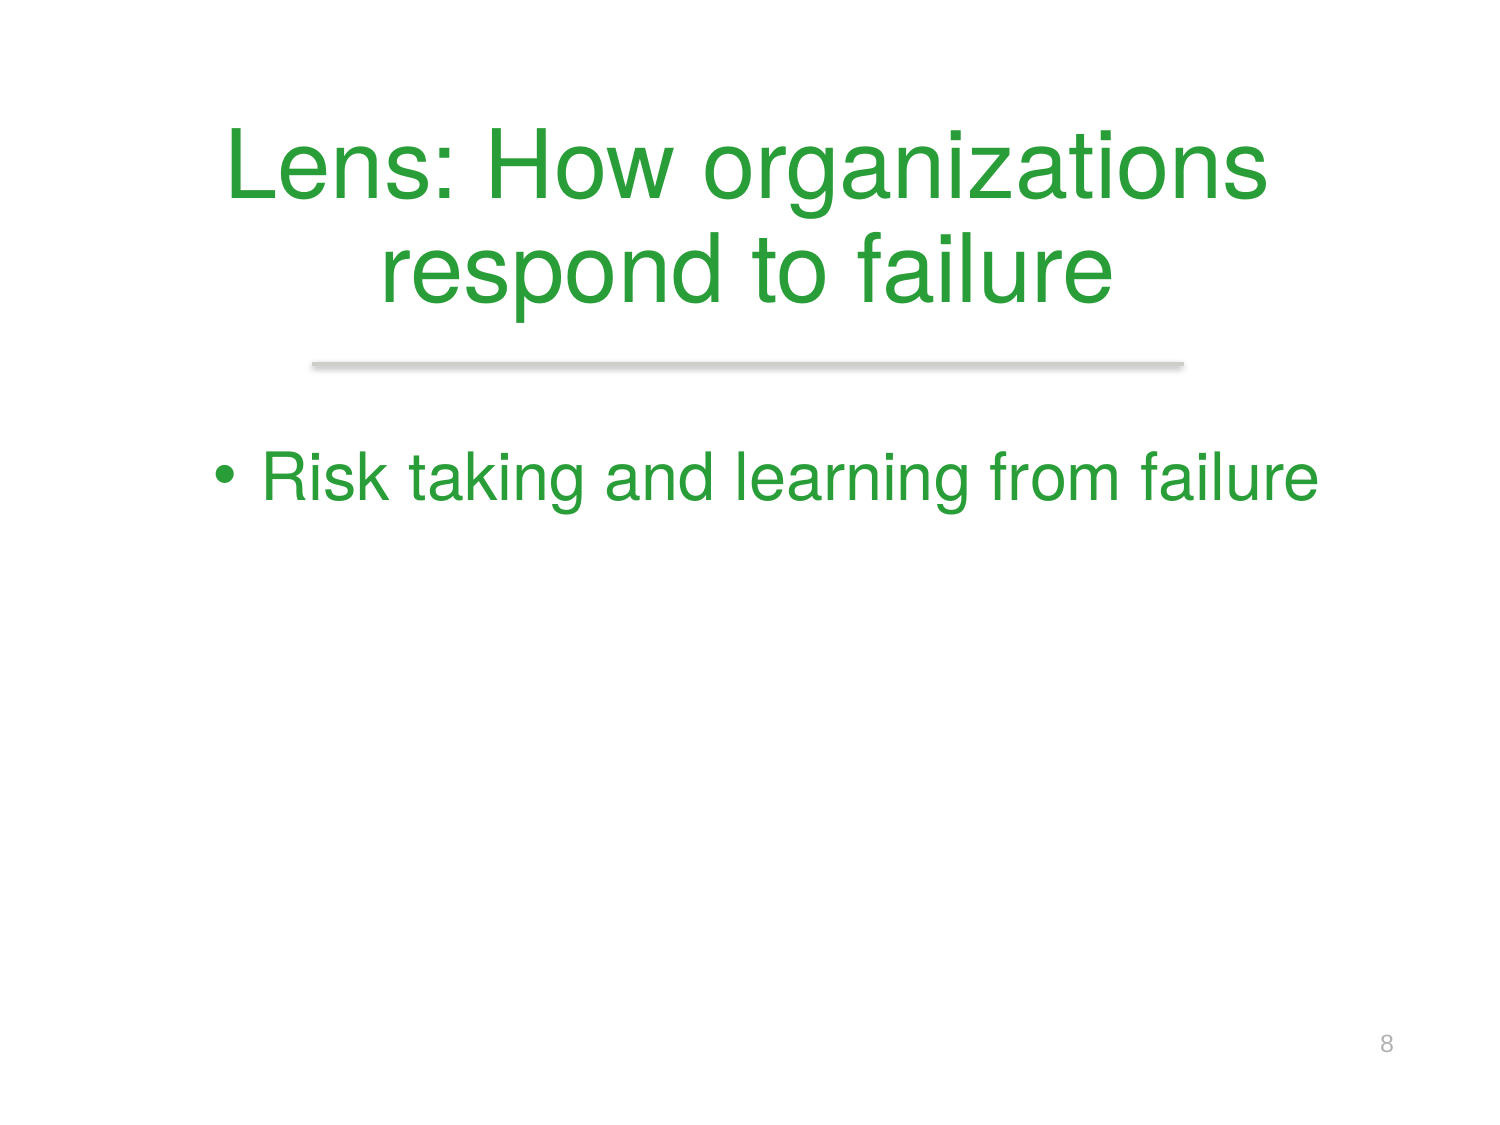

# Lens: How organizations respond to failure
Risk taking and learning from failure

8